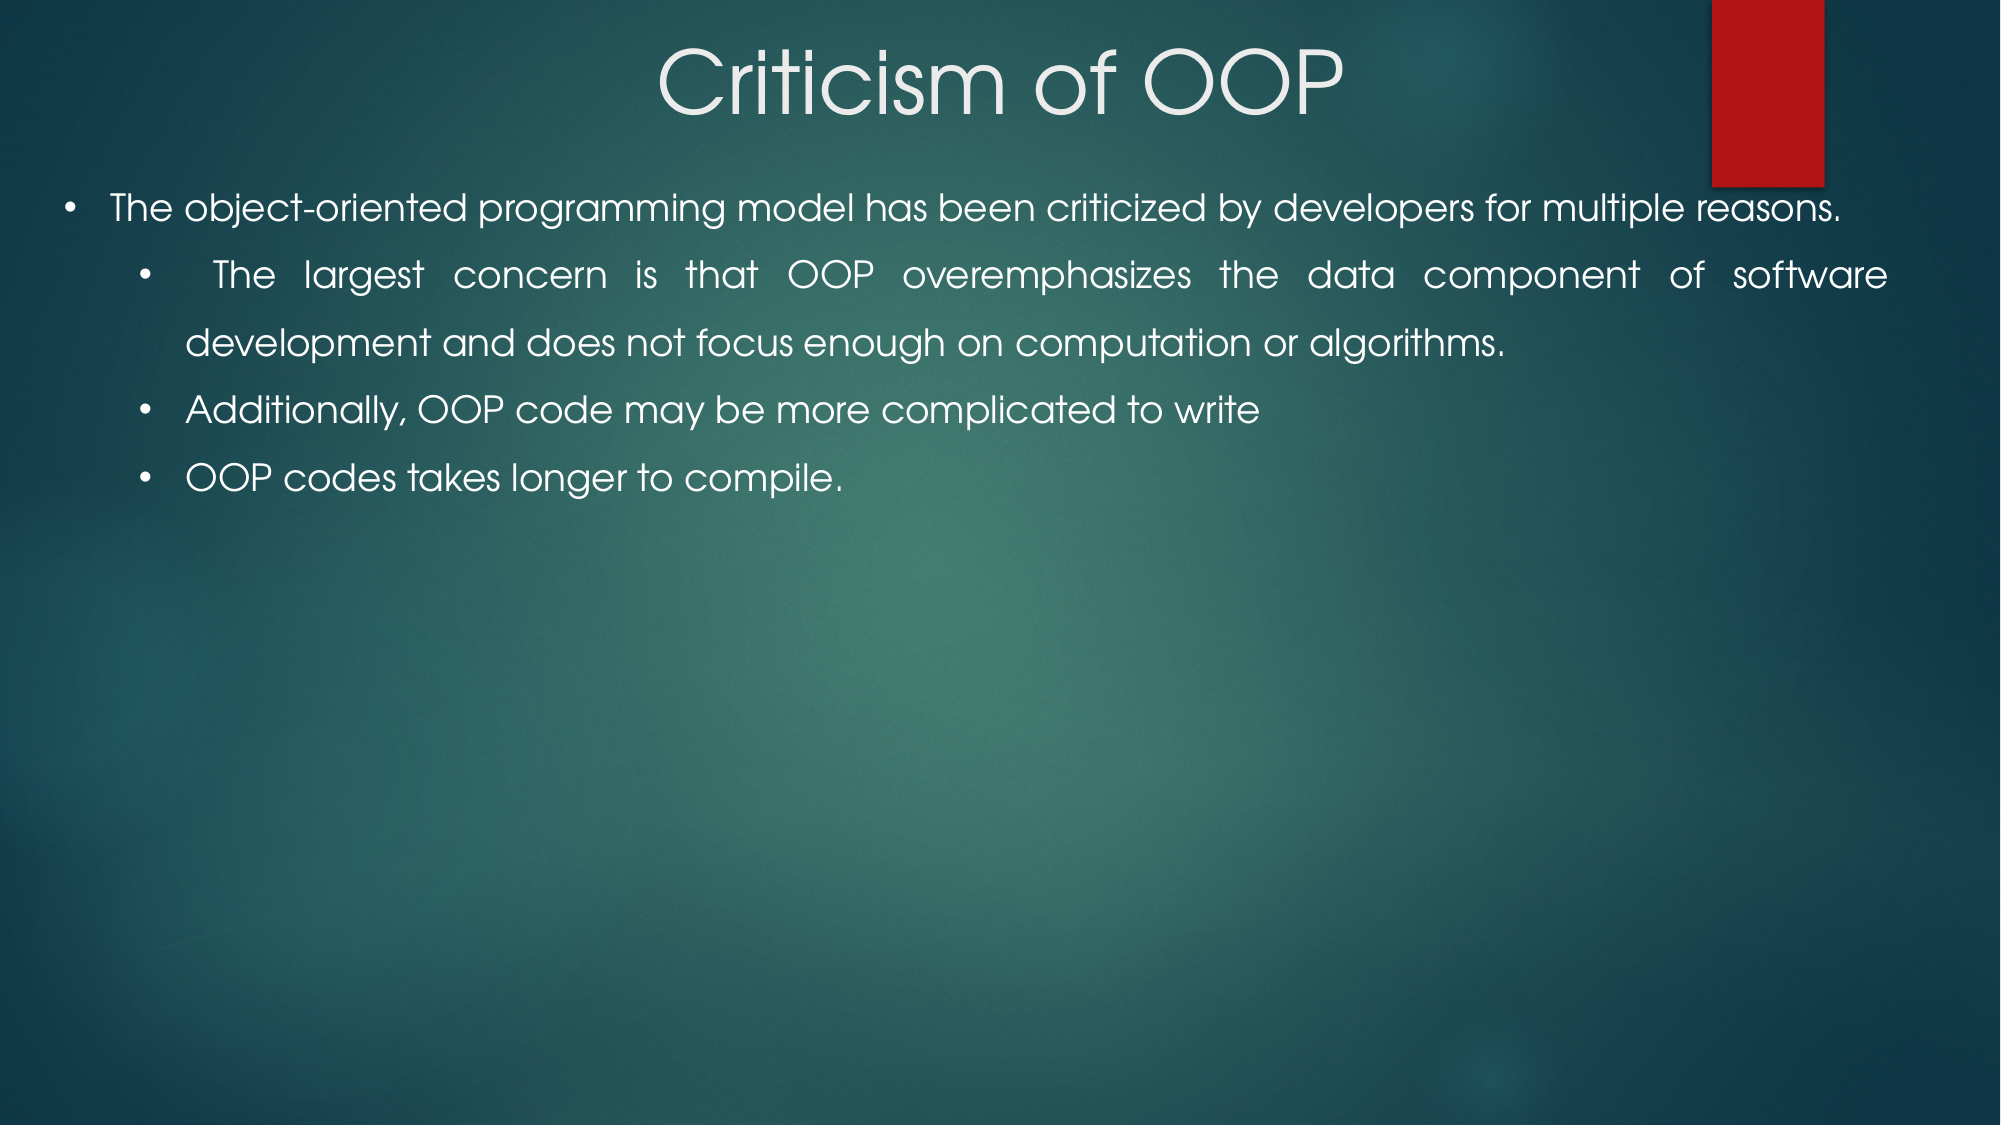

# Criticism of OOP
The object-oriented programming model has been criticized by developers for multiple reasons.
 The largest concern is that OOP overemphasizes the data component of software development and does not focus enough on computation or algorithms.
Additionally, OOP code may be more complicated to write
OOP codes takes longer to compile.